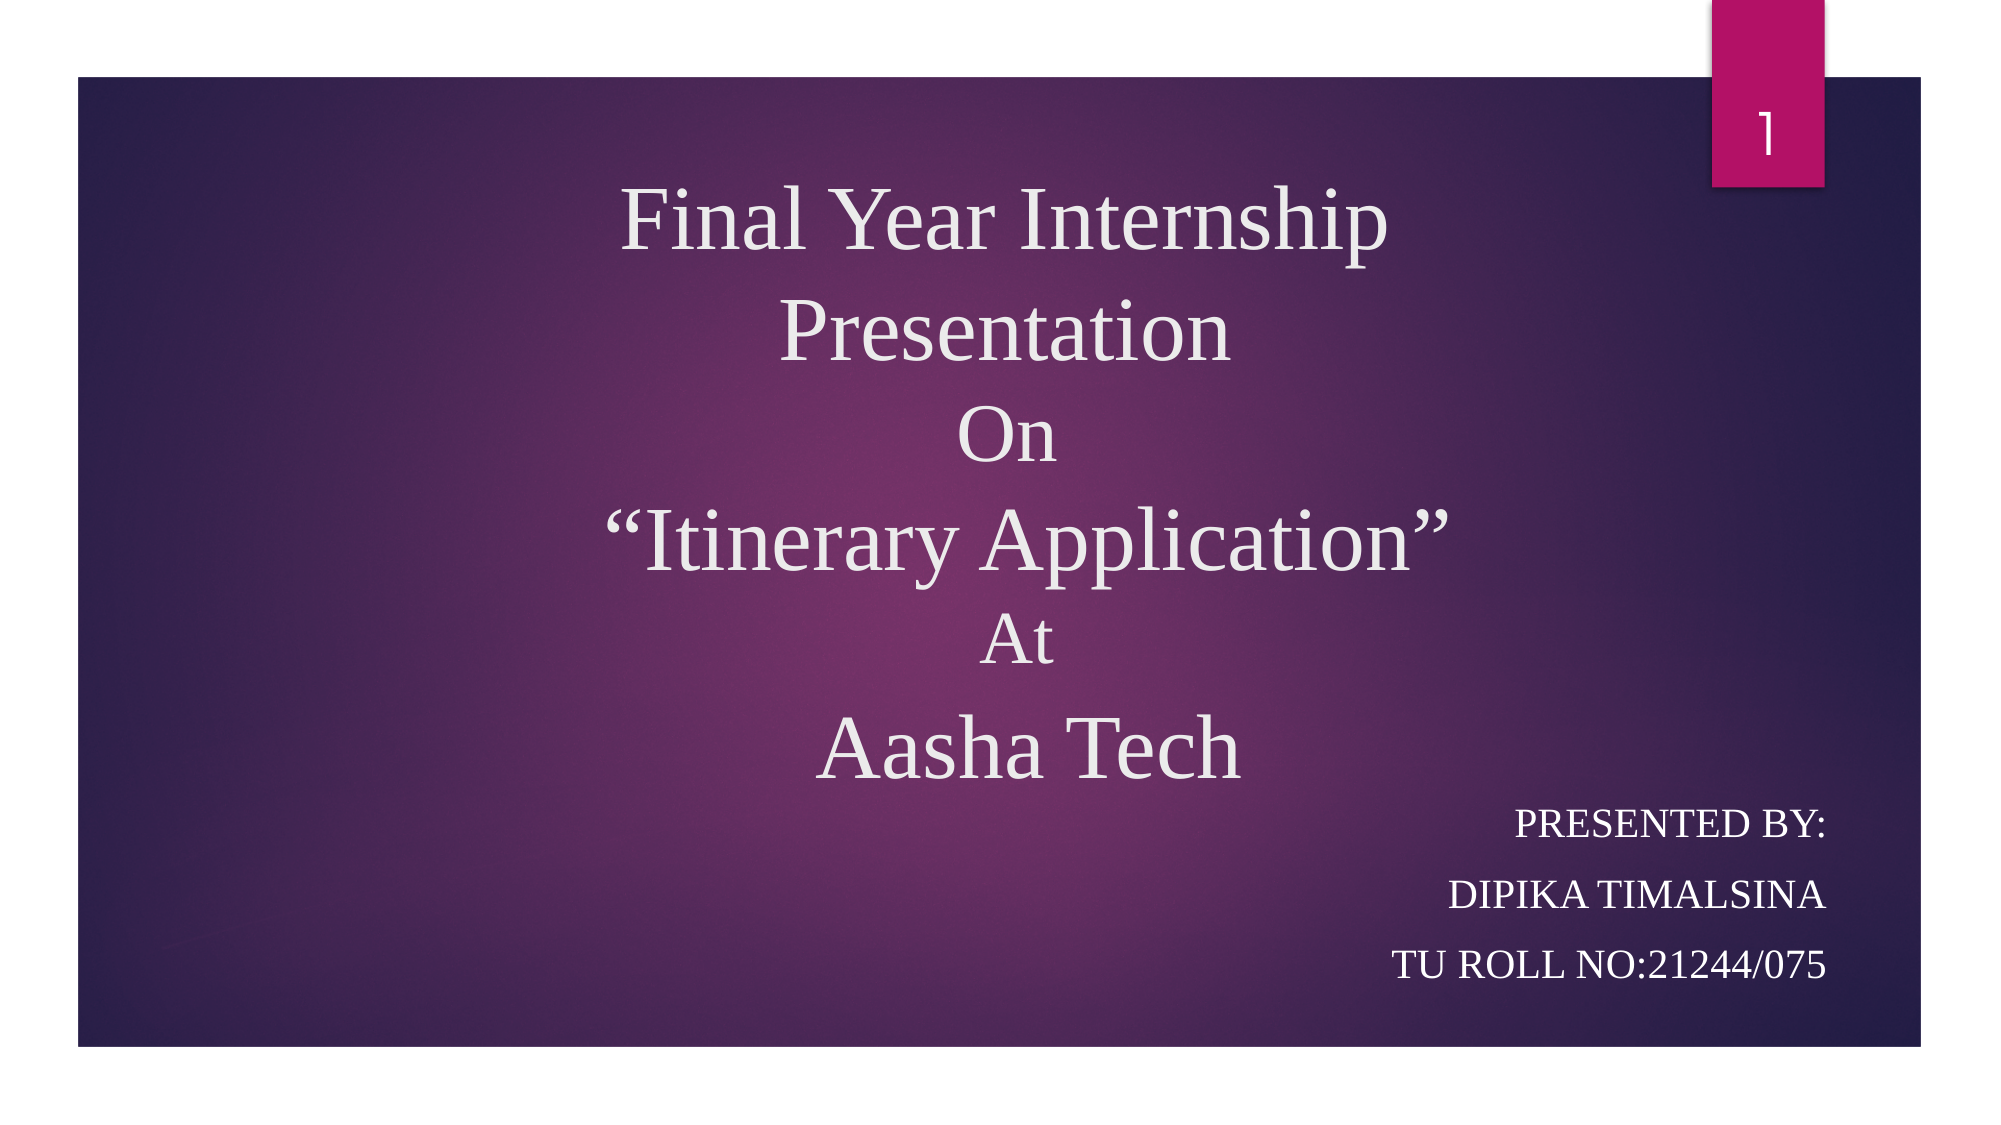

1
# Final Year Internship Presentation On “Itinerary Application” At Aasha Tech
Presented by:
 Dipika Timalsina
Tu Roll No:21244/075